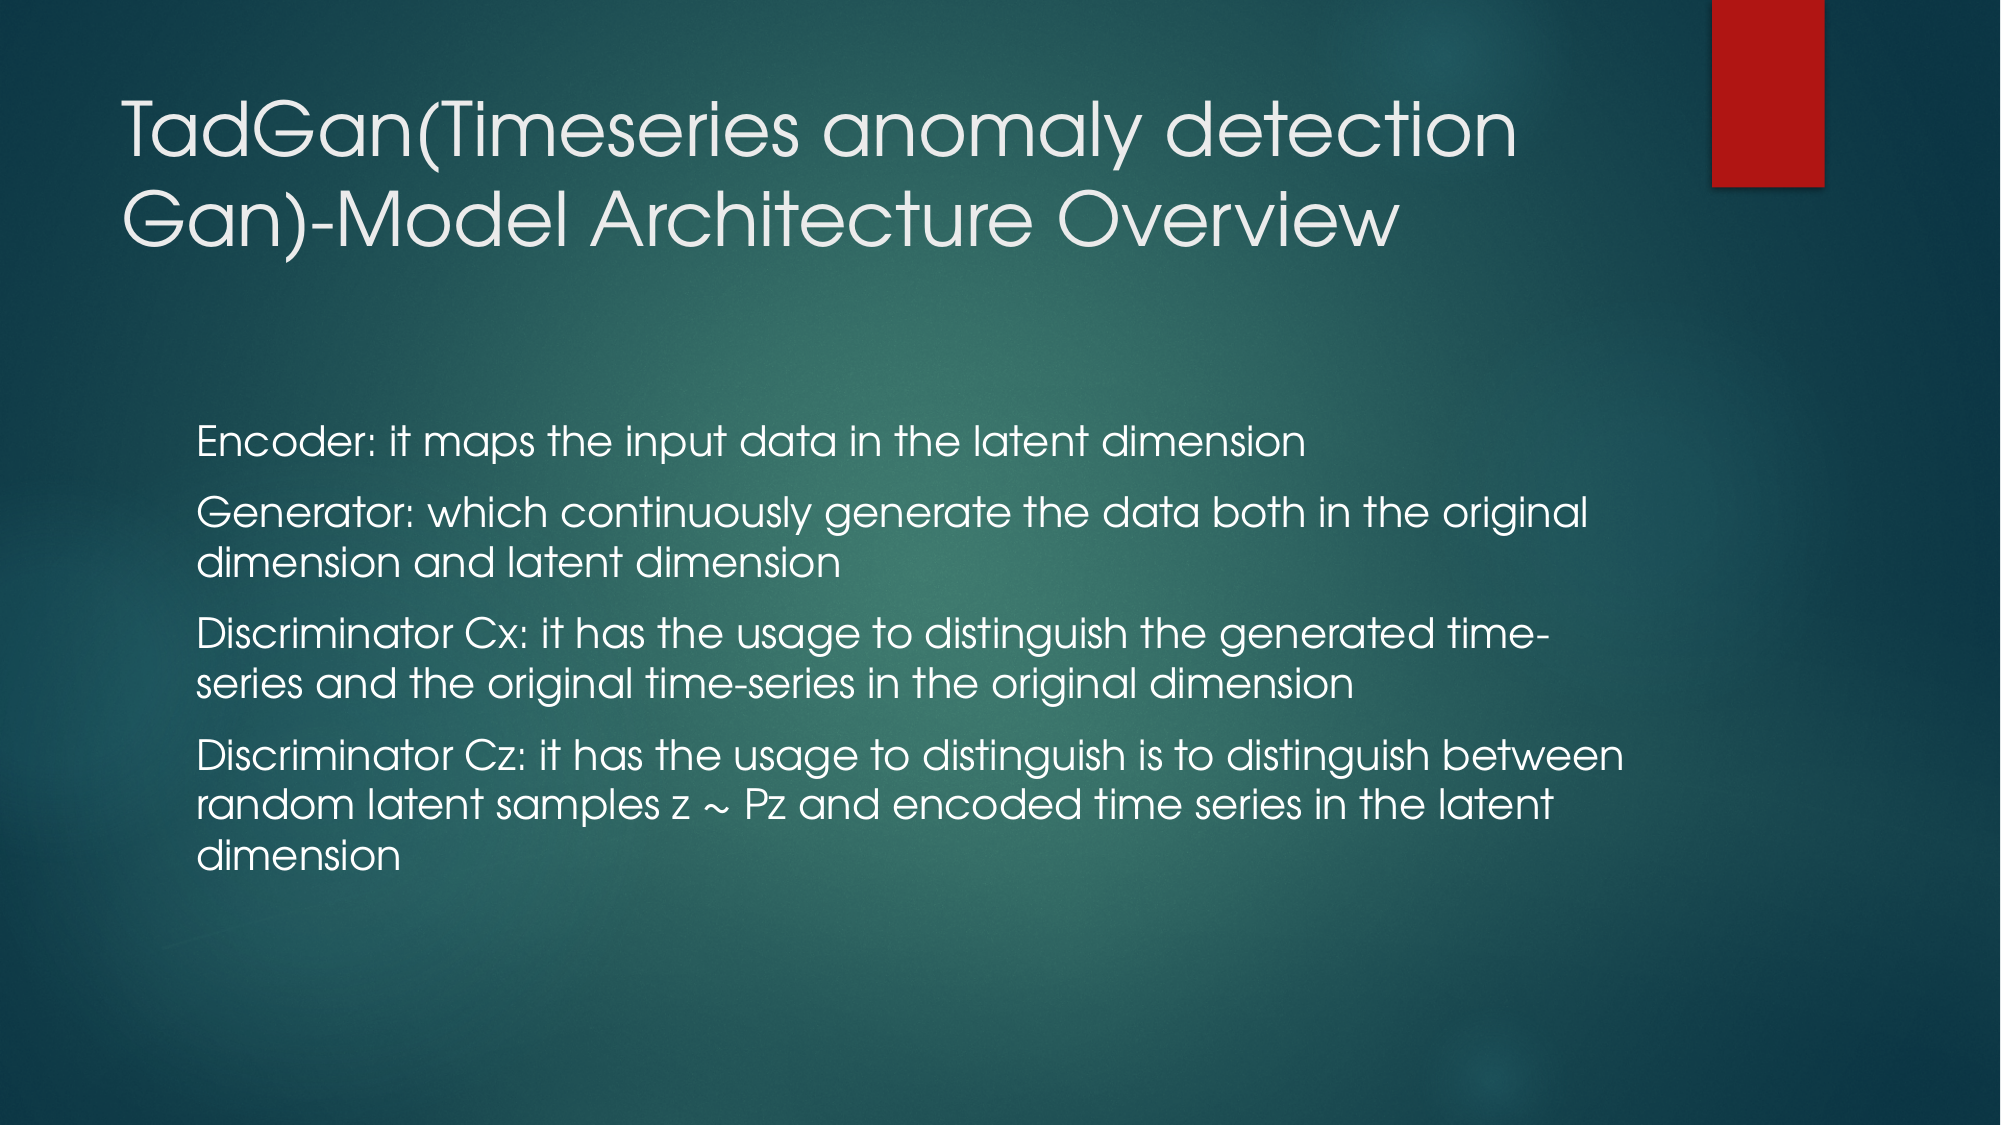

# TadGan(Timeseries anomaly detection Gan)-Model Architecture Overview

Encoder: it maps the input data in the latent dimension
Generator: which continuously generate the data both in the original dimension and latent dimension
Discriminator Cx: it has the usage to distinguish the generated time-series and the original time-series in the original dimension
Discriminator Cz: it has the usage to distinguish is to distinguish between random latent samples z ∼ Pz and encoded time series in the latent dimension